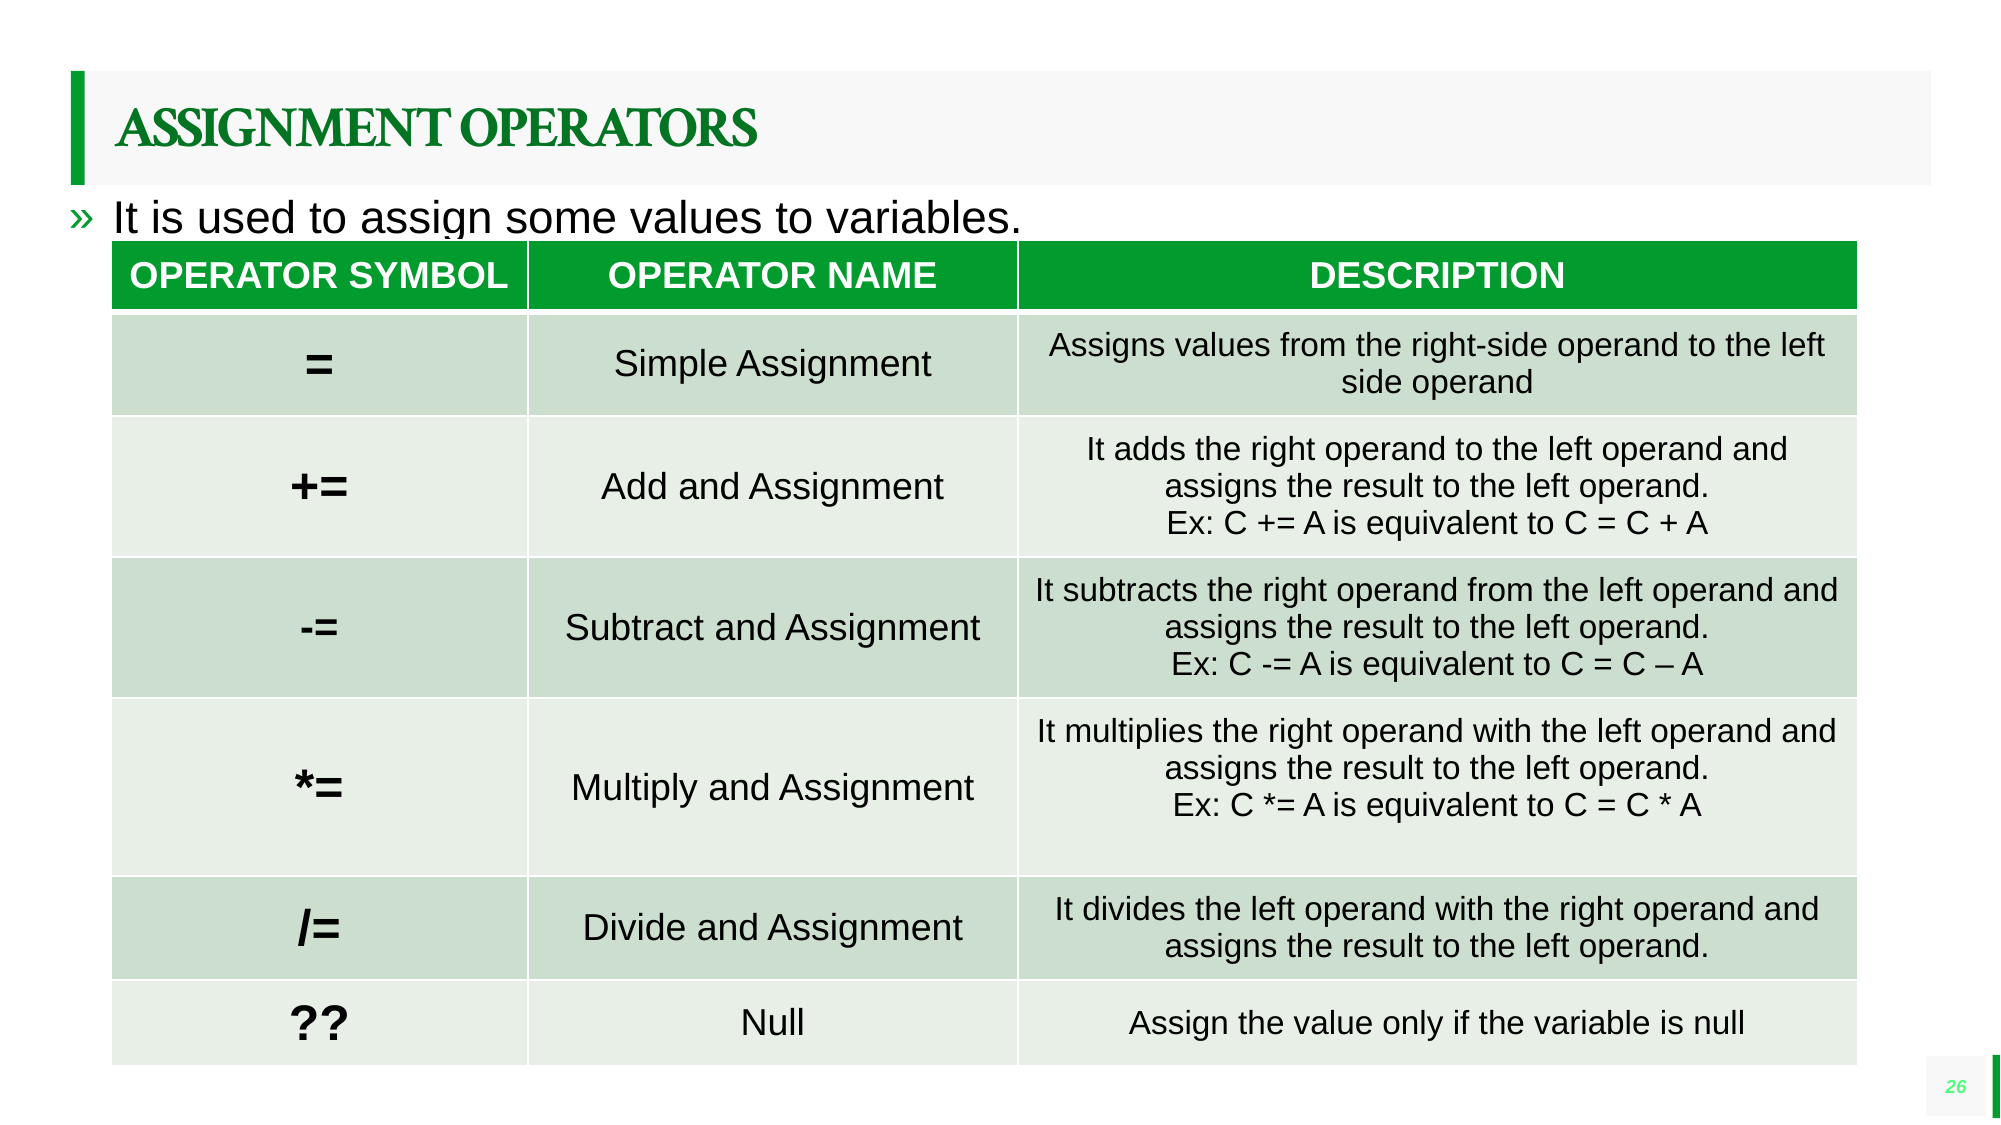

# ASSIGNMENT OPERATORS
It is used to assign some values to variables.
| Operator Symbol | Operator Name | Description |
| --- | --- | --- |
| = | Simple Assignment | Assigns values from the right-side operand to the left side operand |
| += | Add and Assignment | It adds the right operand to the left operand and assigns the result to the left operand. Ex: C += A is equivalent to C = C + A |
| -= | Subtract and Assignment | It subtracts the right operand from the left operand and assigns the result to the left operand. Ex: C -= A is equivalent to C = C – A |
| \*= | Multiply and Assignment | It multiplies the right operand with the left operand and assigns the result to the left operand. Ex: C \*= A is equivalent to C = C \* A |
| /= | Divide and Assignment | It divides the left operand with the right operand and assigns the result to the left operand. |
| ?? | Null | Assign the value only if the variable is null |
26